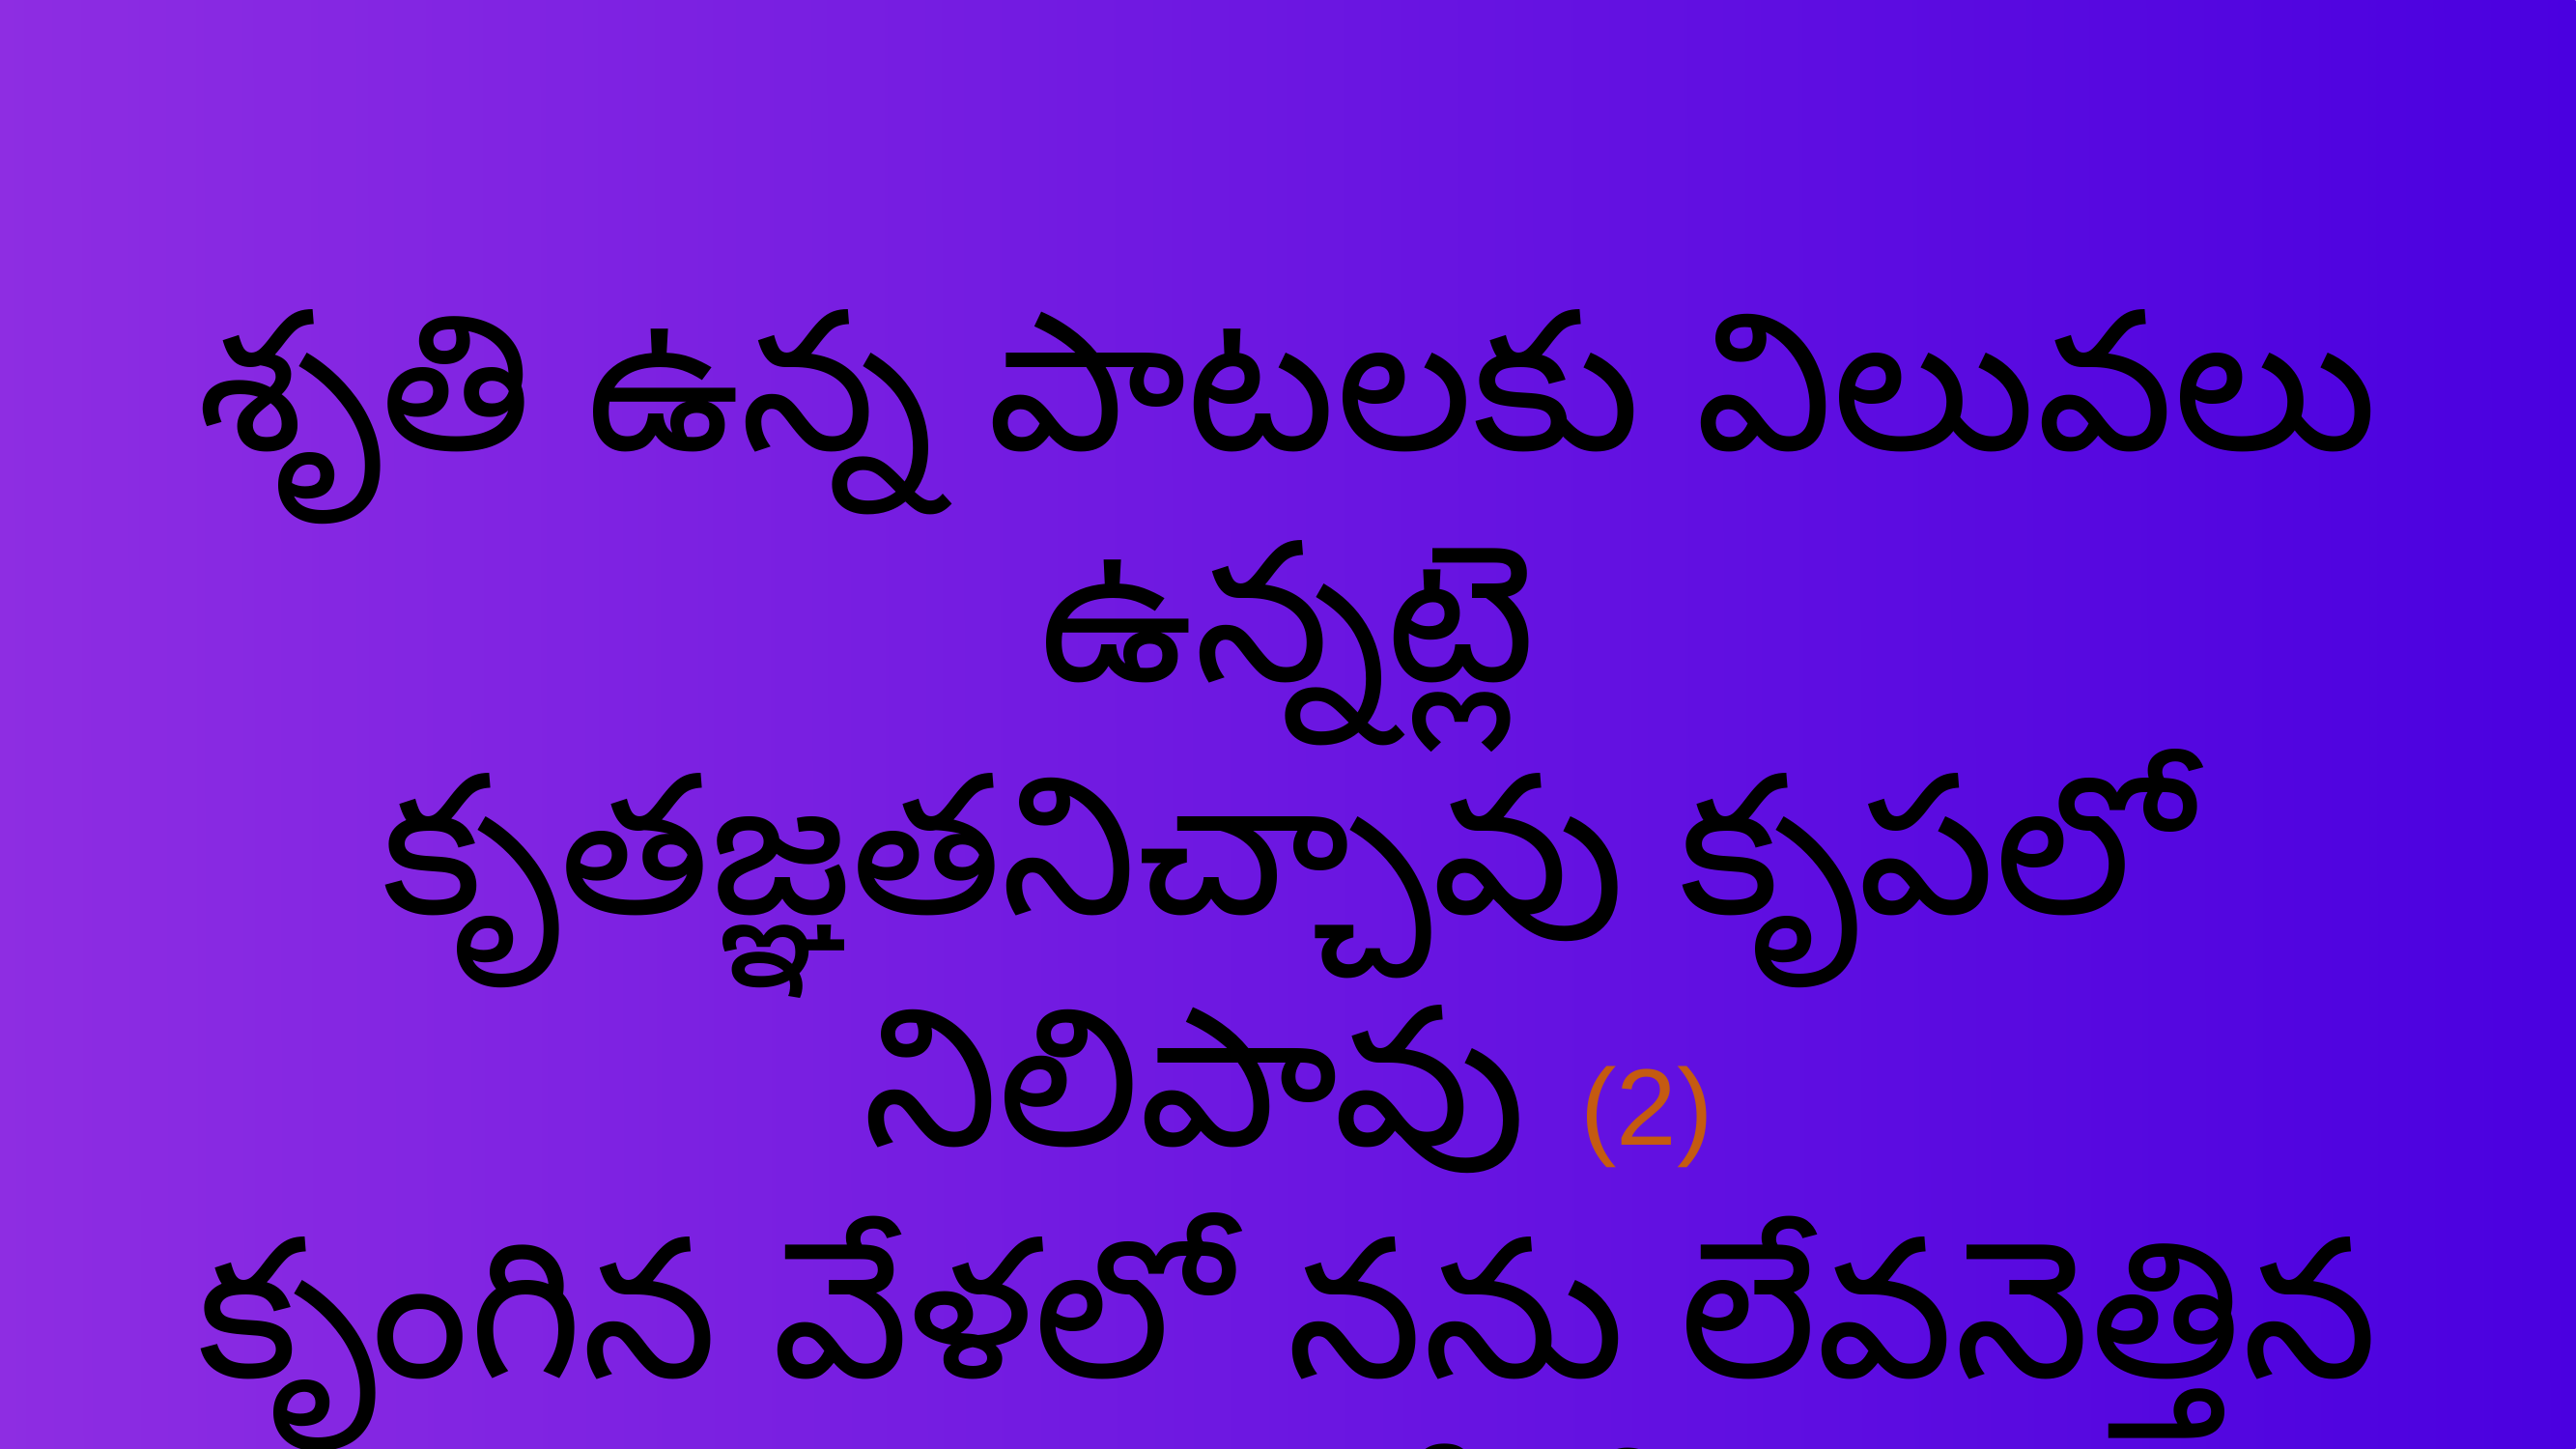

శృతి ఉన్న పాటలకు విలువలు ఉన్నట్లె
కృతజ్ఞతనిచ్చావు కృపలో నిలిపావు (2)
కృంగిన వేళలో నను లేవనెత్తిన చిరునామా నీవేగా (2)